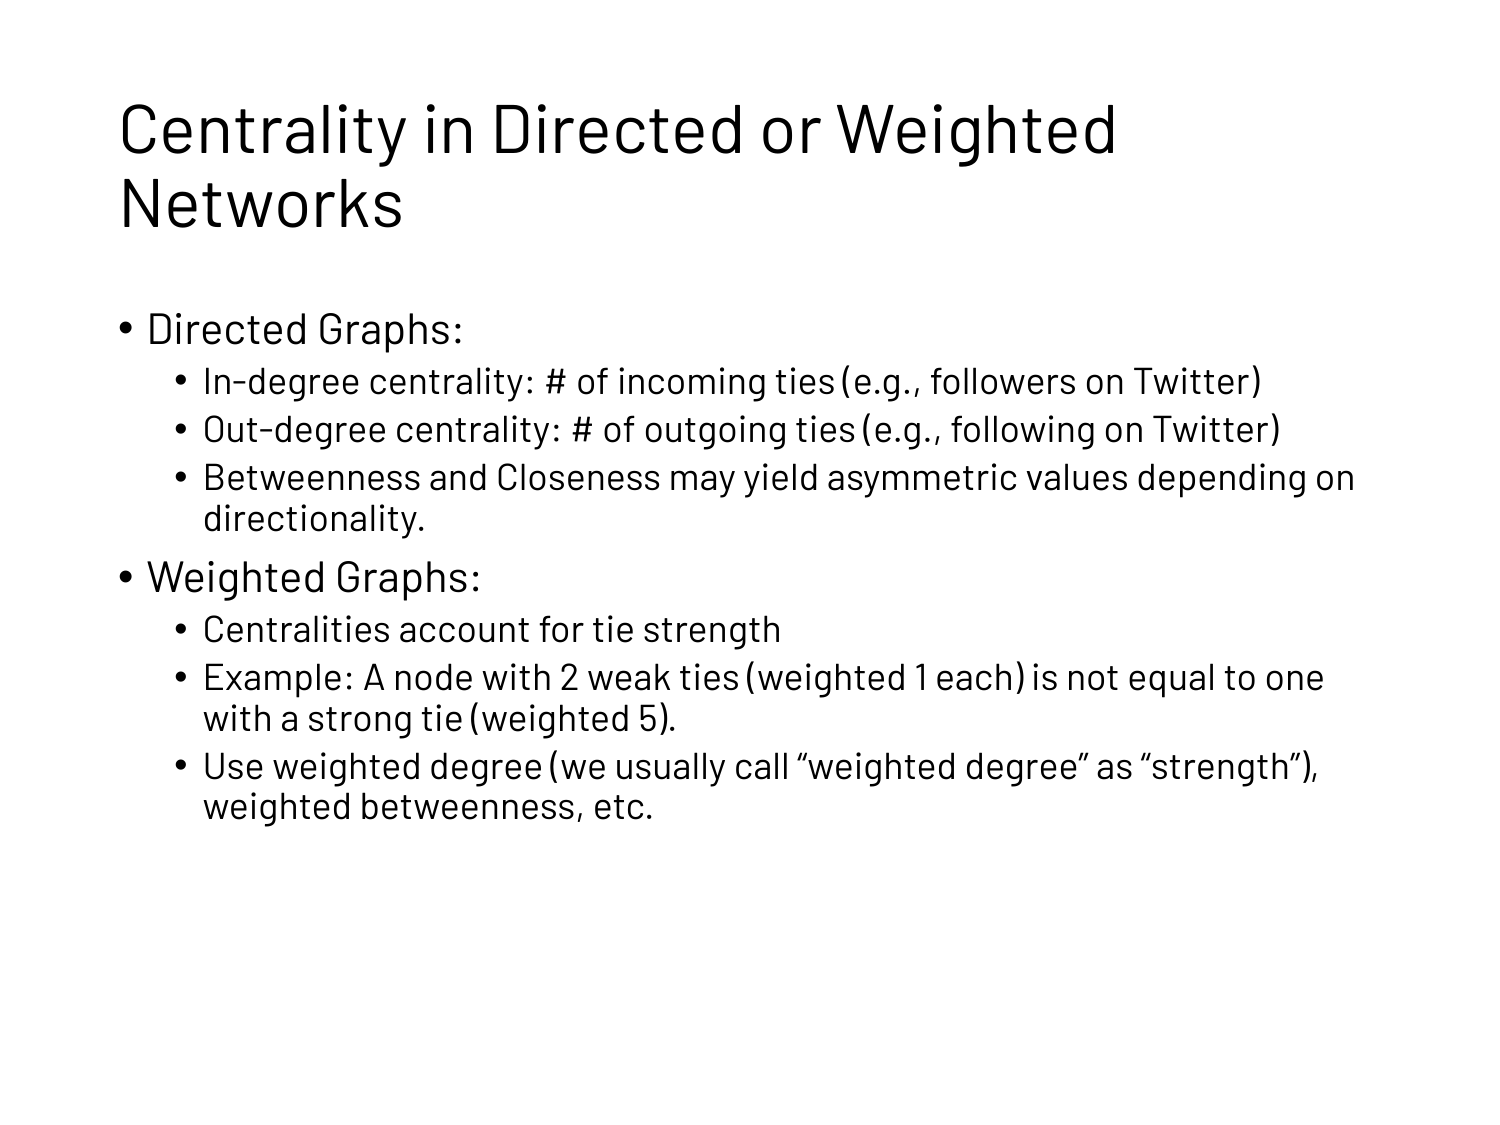

# Centrality in Directed or Weighted Networks
Directed Graphs:
In-degree centrality: # of incoming ties (e.g., followers on Twitter)
Out-degree centrality: # of outgoing ties (e.g., following on Twitter)
Betweenness and Closeness may yield asymmetric values depending on directionality.
Weighted Graphs:
Centralities account for tie strength
Example: A node with 2 weak ties (weighted 1 each) is not equal to one with a strong tie (weighted 5).
Use weighted degree (we usually call “weighted degree” as “strength”), weighted betweenness, etc.